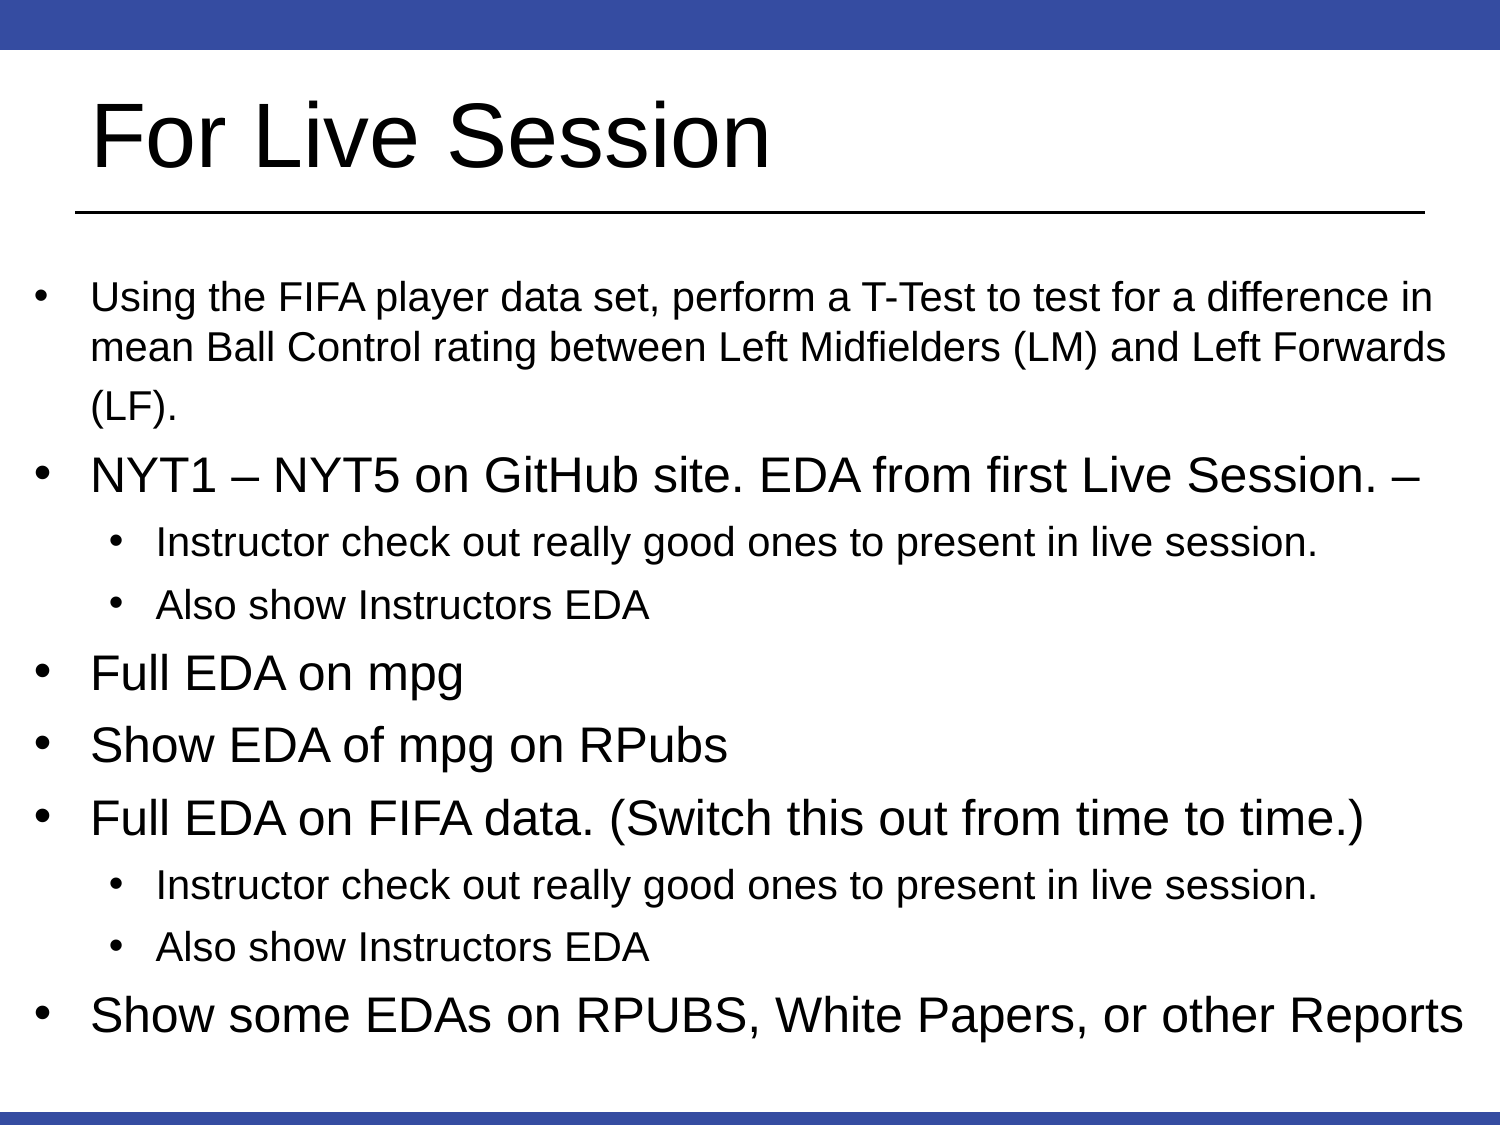

# For Live Session
Using the FIFA player data set, perform a T-Test to test for a difference in mean Ball Control rating between Left Midfielders (LM) and Left Forwards (LF).
NYT1 – NYT5 on GitHub site. EDA from first Live Session. –
Instructor check out really good ones to present in live session.
Also show Instructors EDA
Full EDA on mpg
Show EDA of mpg on RPubs
Full EDA on FIFA data. (Switch this out from time to time.)
Instructor check out really good ones to present in live session.
Also show Instructors EDA
Show some EDAs on RPUBS, White Papers, or other Reports